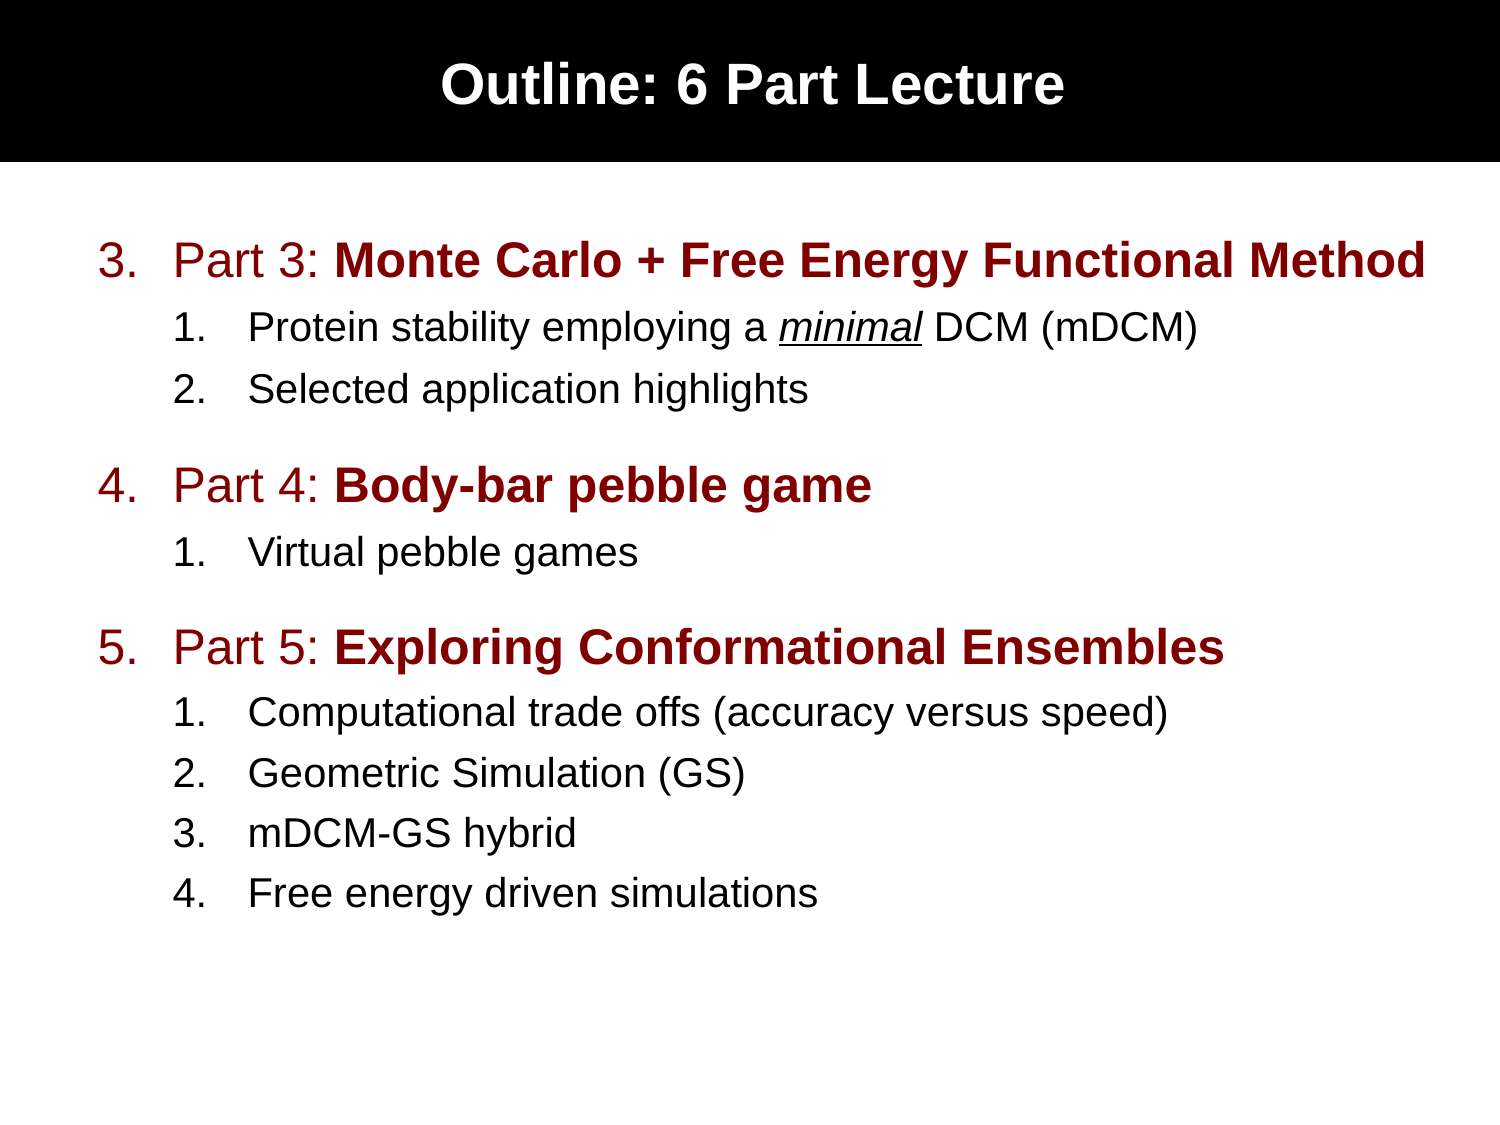

Outline: 6 Part Lecture
Part 3: Monte Carlo + Free Energy Functional Method
Protein stability employing a minimal DCM (mDCM)
Selected application highlights
Part 4: Body-bar pebble game
Virtual pebble games
Part 5: Exploring Conformational Ensembles
Computational trade offs (accuracy versus speed)
Geometric Simulation (GS)
mDCM-GS hybrid
Free energy driven simulations